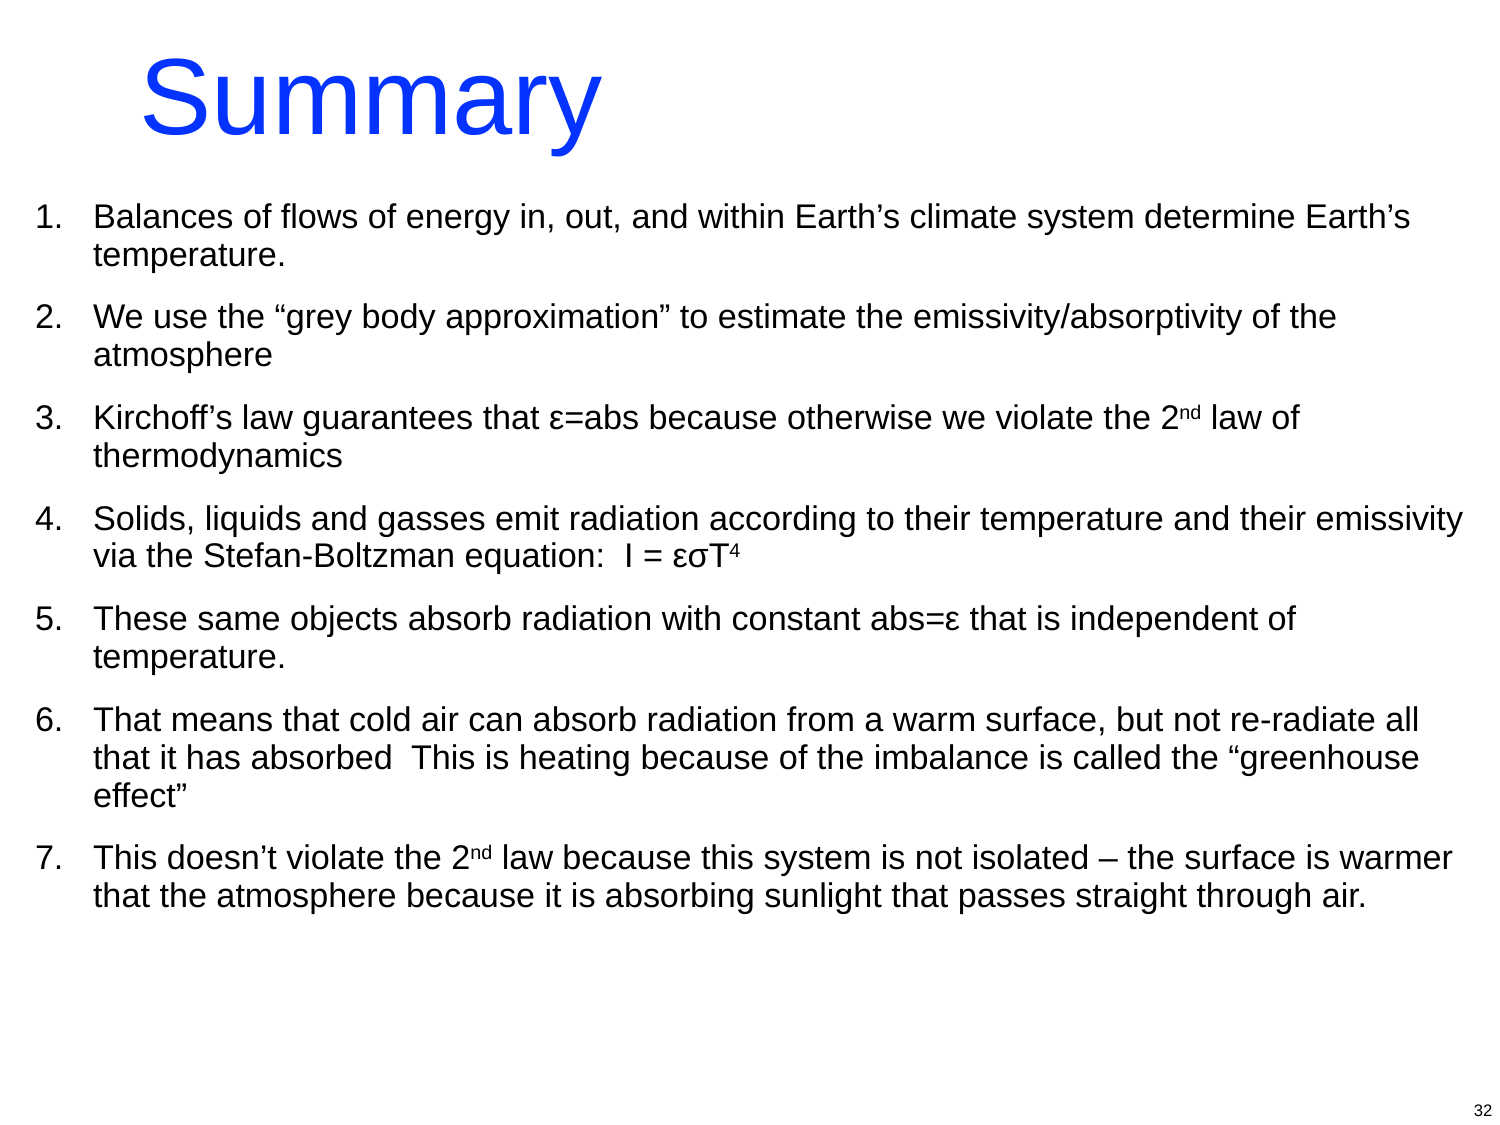

Summary
Balances of flows of energy in, out, and within Earth’s climate system determine Earth’s temperature.
We use the “grey body approximation” to estimate the emissivity/absorptivity of the atmosphere
Kirchoff’s law guarantees that ε=abs because otherwise we violate the 2nd law of thermodynamics
Solids, liquids and gasses emit radiation according to their temperature and their emissivity via the Stefan-Boltzman equation:  I = εσT4
These same objects absorb radiation with constant abs=ε that is independent of temperature.
That means that cold air can absorb radiation from a warm surface, but not re-radiate all that it has absorbed  This is heating because of the imbalance is called the “greenhouse effect”
This doesn’t violate the 2nd law because this system is not isolated – the surface is warmer that the atmosphere because it is absorbing sunlight that passes straight through air.
32